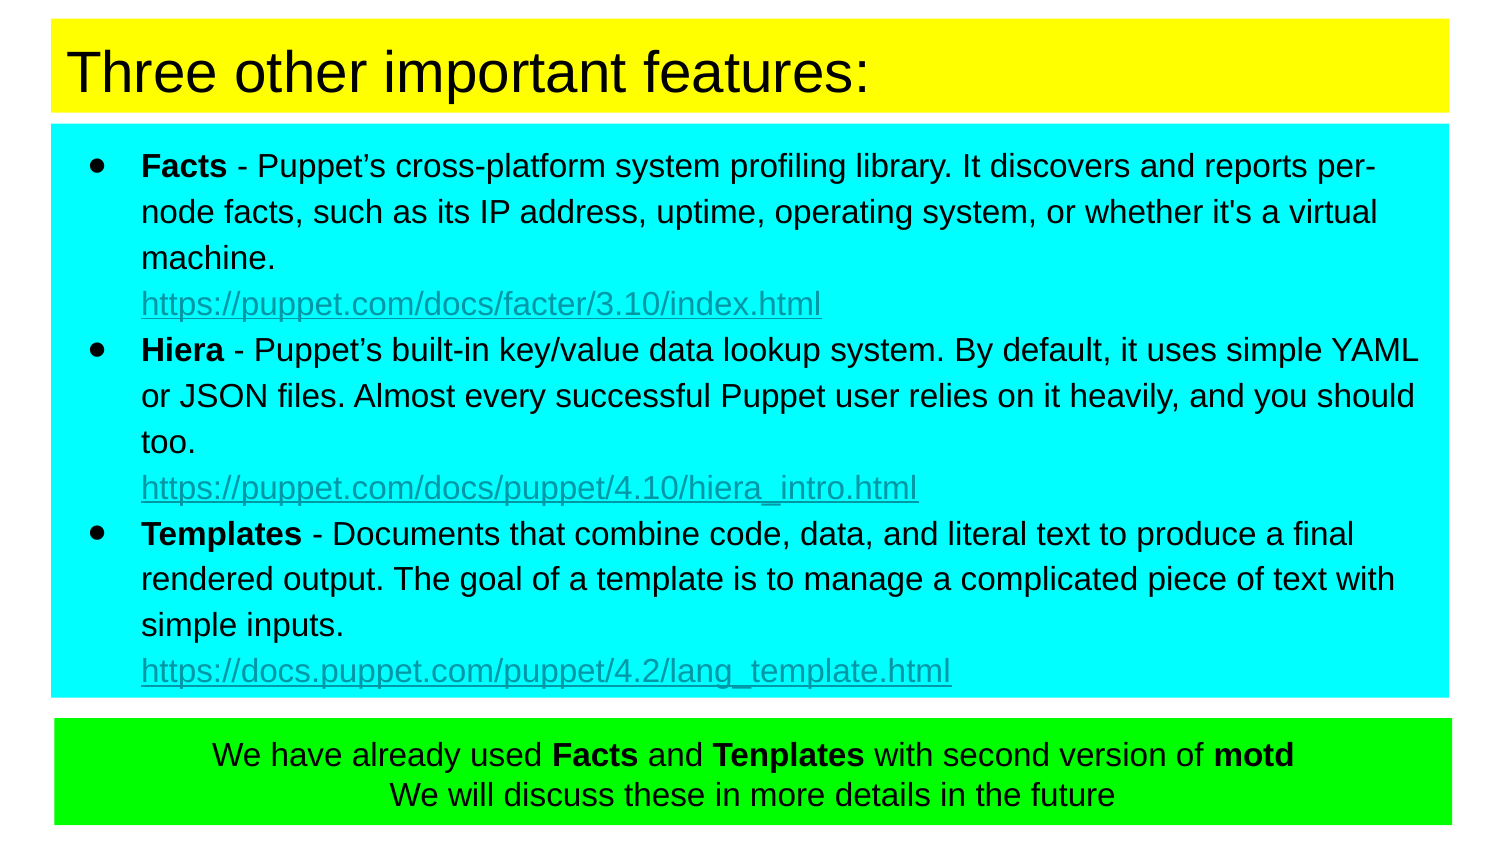

# Three other important features:
Facts - Puppet’s cross-platform system profiling library. It discovers and reports per-node facts, such as its IP address, uptime, operating system, or whether it's a virtual machine.
https://puppet.com/docs/facter/3.10/index.html
Hiera - Puppet’s built-in key/value data lookup system. By default, it uses simple YAML or JSON files. Almost every successful Puppet user relies on it heavily, and you should too.
https://puppet.com/docs/puppet/4.10/hiera_intro.html
Templates - Documents that combine code, data, and literal text to produce a final rendered output. The goal of a template is to manage a complicated piece of text with simple inputs.
https://docs.puppet.com/puppet/4.2/lang_template.html
We have already used Facts and Tenplates with second version of motd
We will discuss these in more details in the future